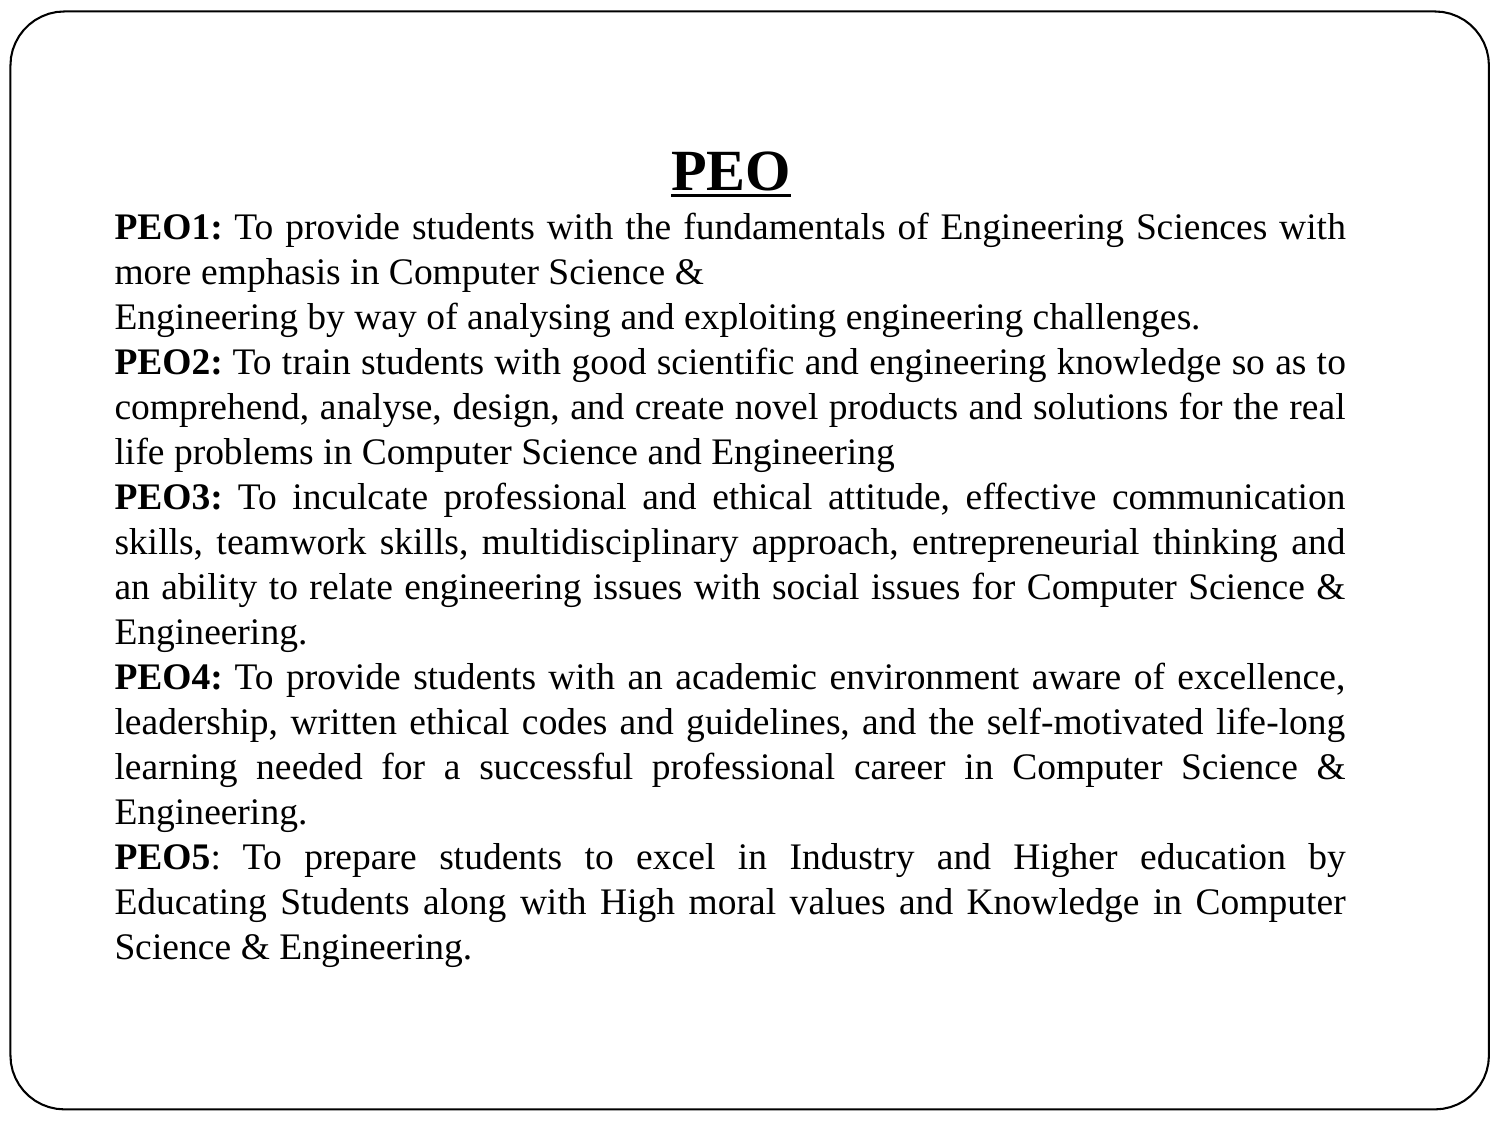

PEO
PEO1: To provide students with the fundamentals of Engineering Sciences with more emphasis in Computer Science &
Engineering by way of analysing and exploiting engineering challenges.
PEO2: To train students with good scientific and engineering knowledge so as to comprehend, analyse, design, and create novel products and solutions for the real life problems in Computer Science and Engineering
PEO3: To inculcate professional and ethical attitude, effective communication skills, teamwork skills, multidisciplinary approach, entrepreneurial thinking and an ability to relate engineering issues with social issues for Computer Science & Engineering.
PEO4: To provide students with an academic environment aware of excellence, leadership, written ethical codes and guidelines, and the self-motivated life-long learning needed for a successful professional career in Computer Science & Engineering.
PEO5: To prepare students to excel in Industry and Higher education by Educating Students along with High moral values and Knowledge in Computer Science & Engineering.